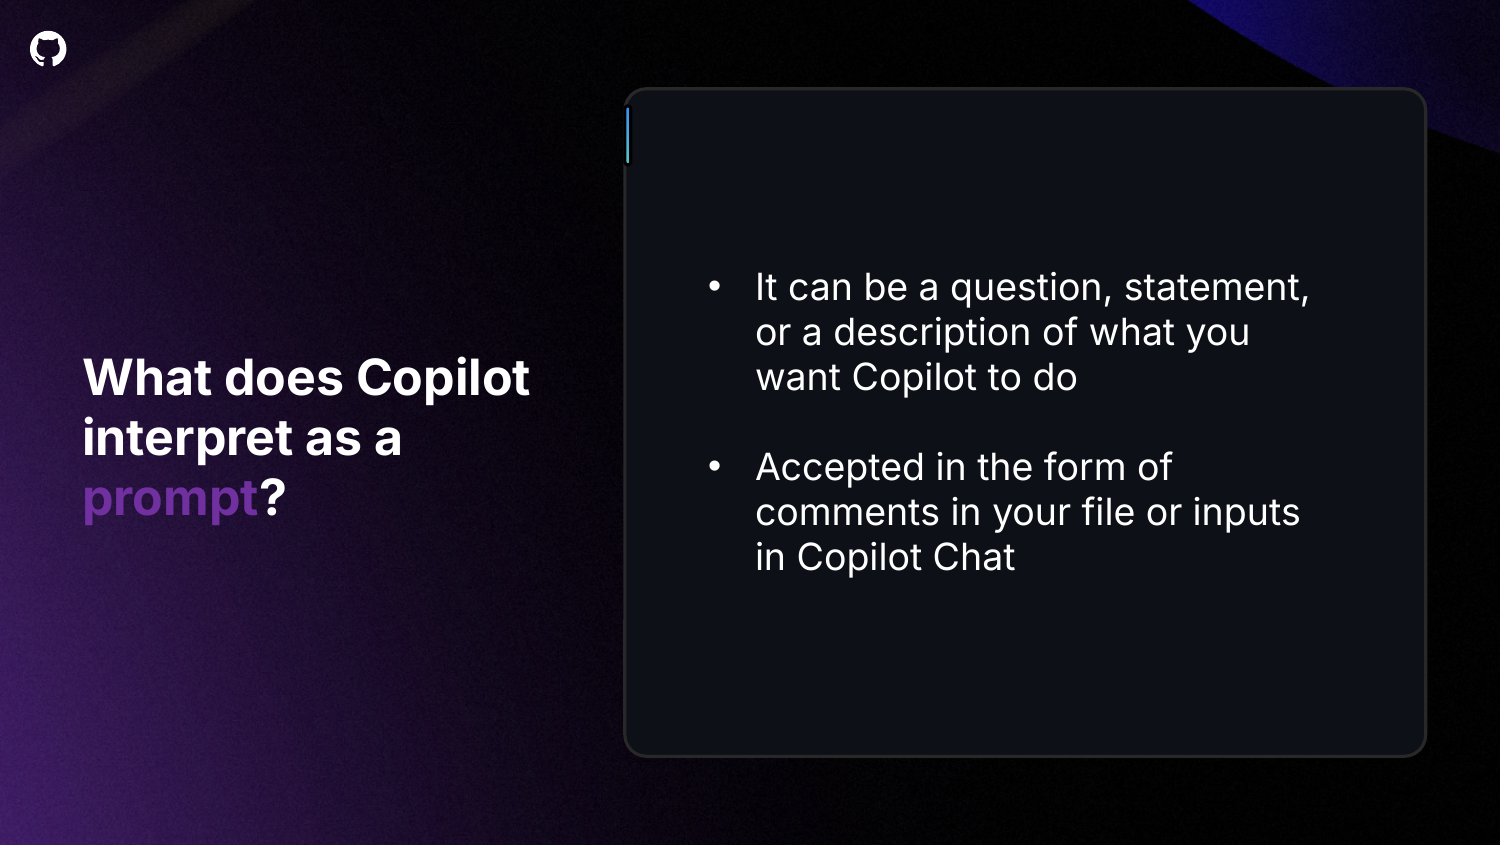

It can be a question, statement, or a description of what you want Copilot to do
Accepted in the form of comments in your file or inputs in Copilot Chat
What does Copilot interpret as a prompt?